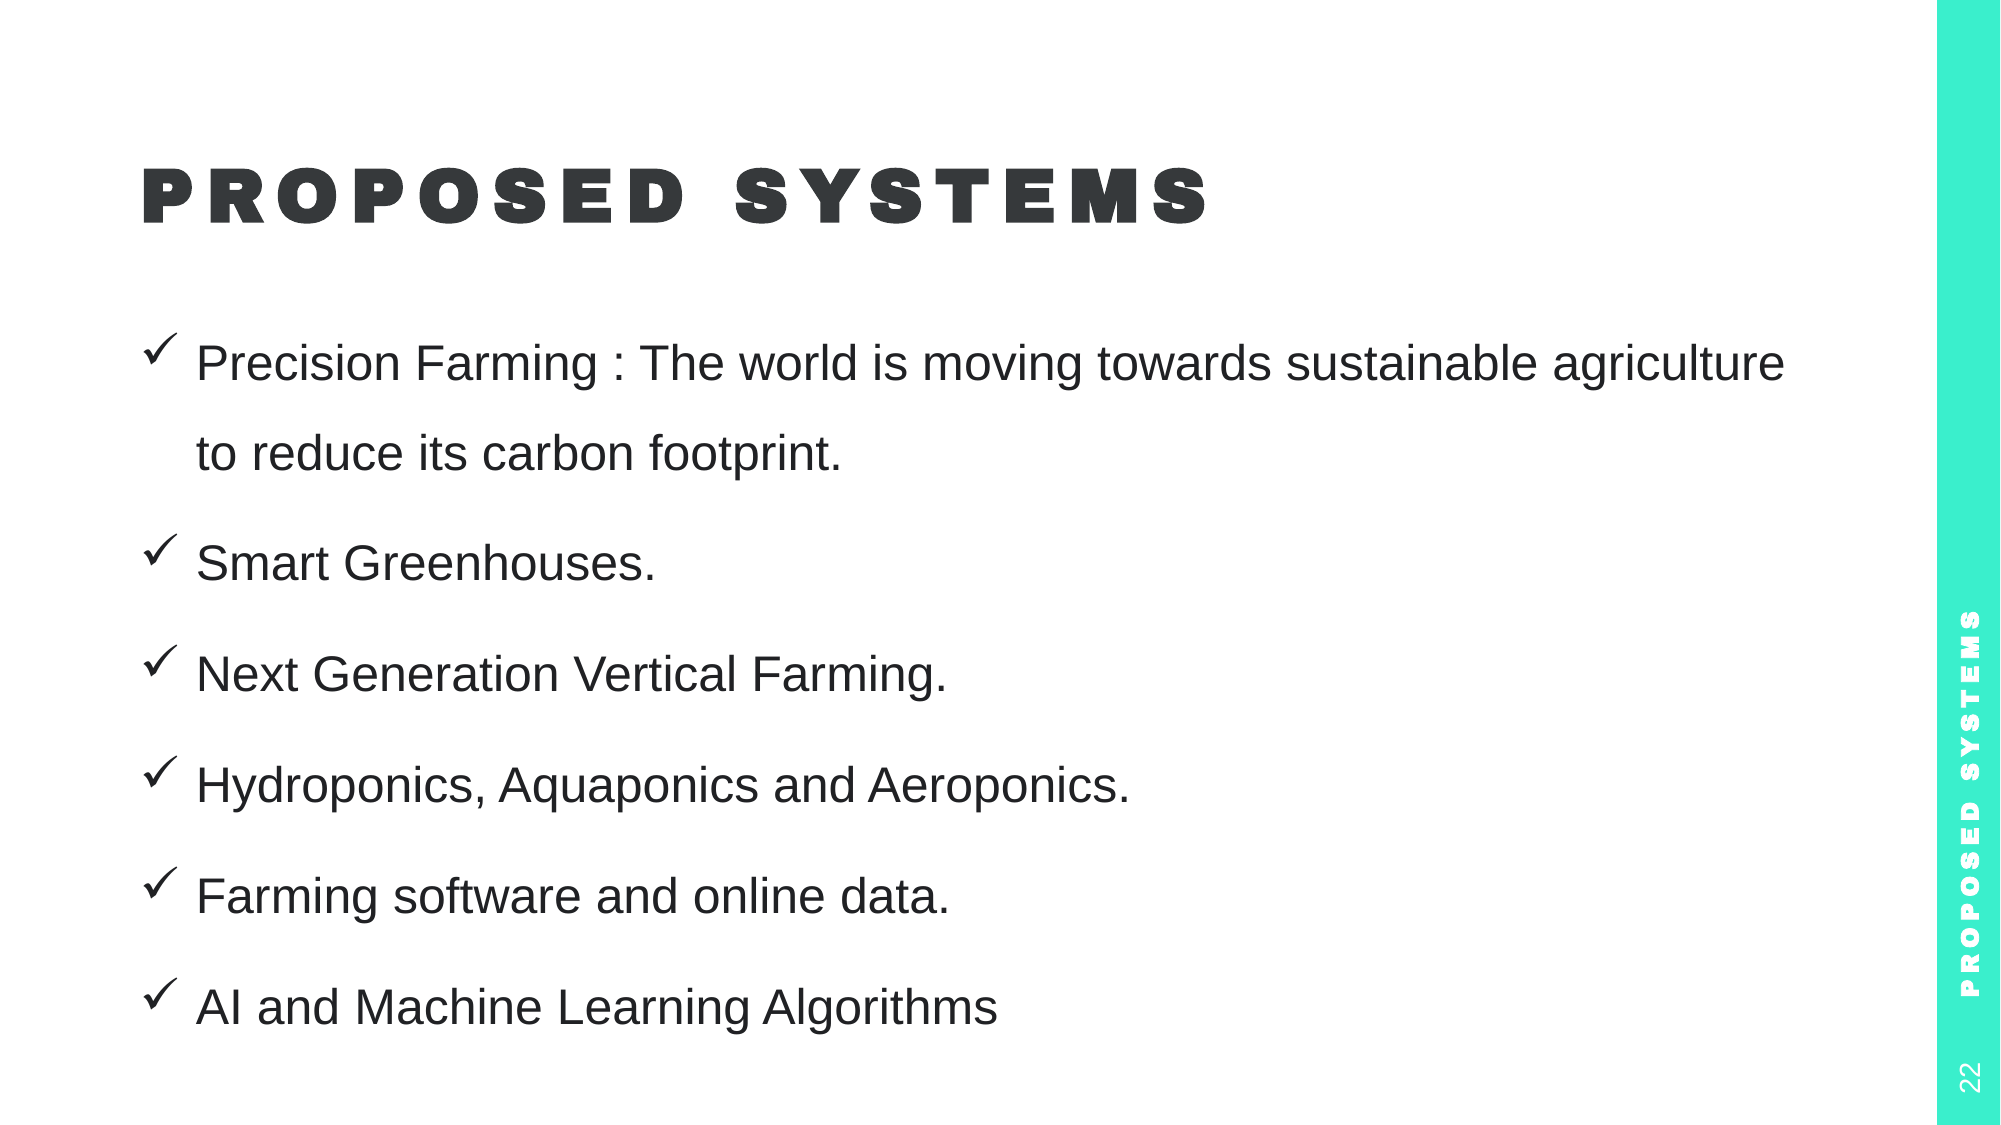

# Proposed systems
Precision Farming : The world is moving towards sustainable agriculture to reduce its carbon footprint.
Smart Greenhouses.
Next Generation Vertical Farming.
Hydroponics, Aquaponics and Aeroponics.
Farming software and online data.
AI and Machine Learning Algorithms
Proposed systems
22